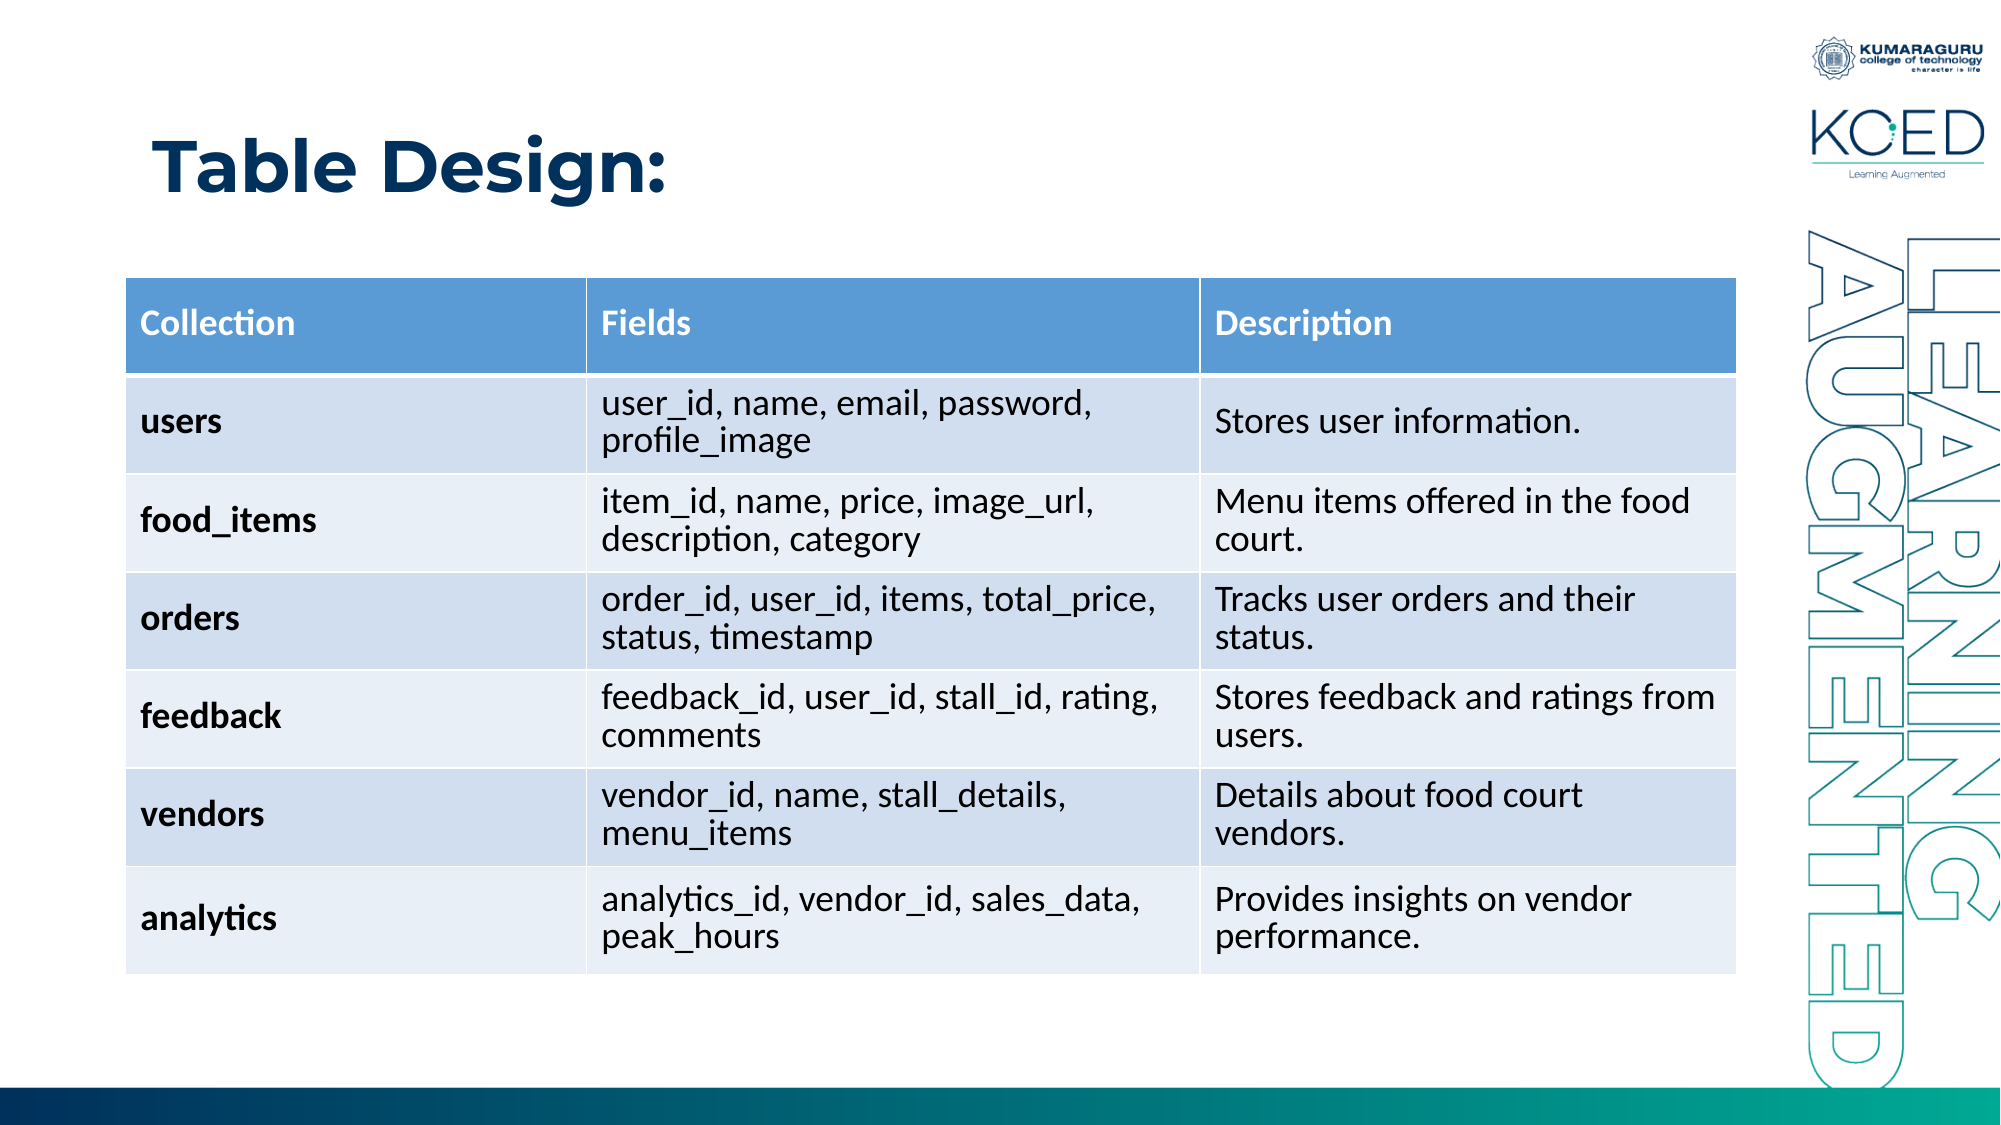

# Table Design:
| Collection | Fields | Description |
| --- | --- | --- |
| users | user\_id, name, email, password, profile\_image | Stores user information. |
| food\_items | item\_id, name, price, image\_url, description, category | Menu items offered in the food court. |
| orders | order\_id, user\_id, items, total\_price, status, timestamp | Tracks user orders and their status. |
| feedback | feedback\_id, user\_id, stall\_id, rating, comments | Stores feedback and ratings from users. |
| vendors | vendor\_id, name, stall\_details, menu\_items | Details about food court vendors. |
| analytics | analytics\_id, vendor\_id, sales\_data, peak\_hours | Provides insights on vendor performance. |